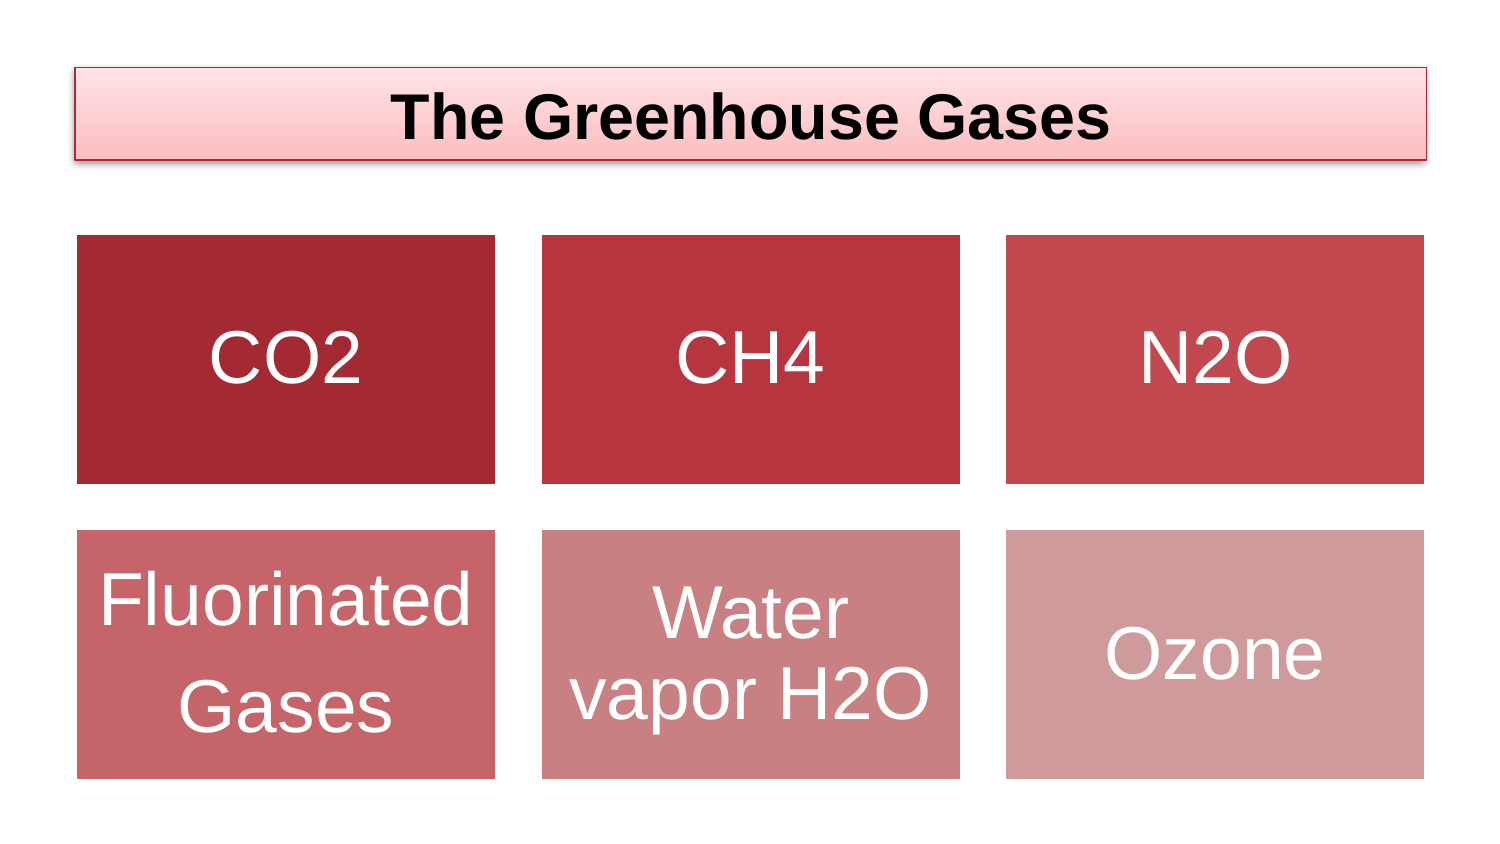

# The Greenhouse Gases
CO2
CH4
N2O
Fluorinated
Gases
Water vapor H2O
Ozone
CH4